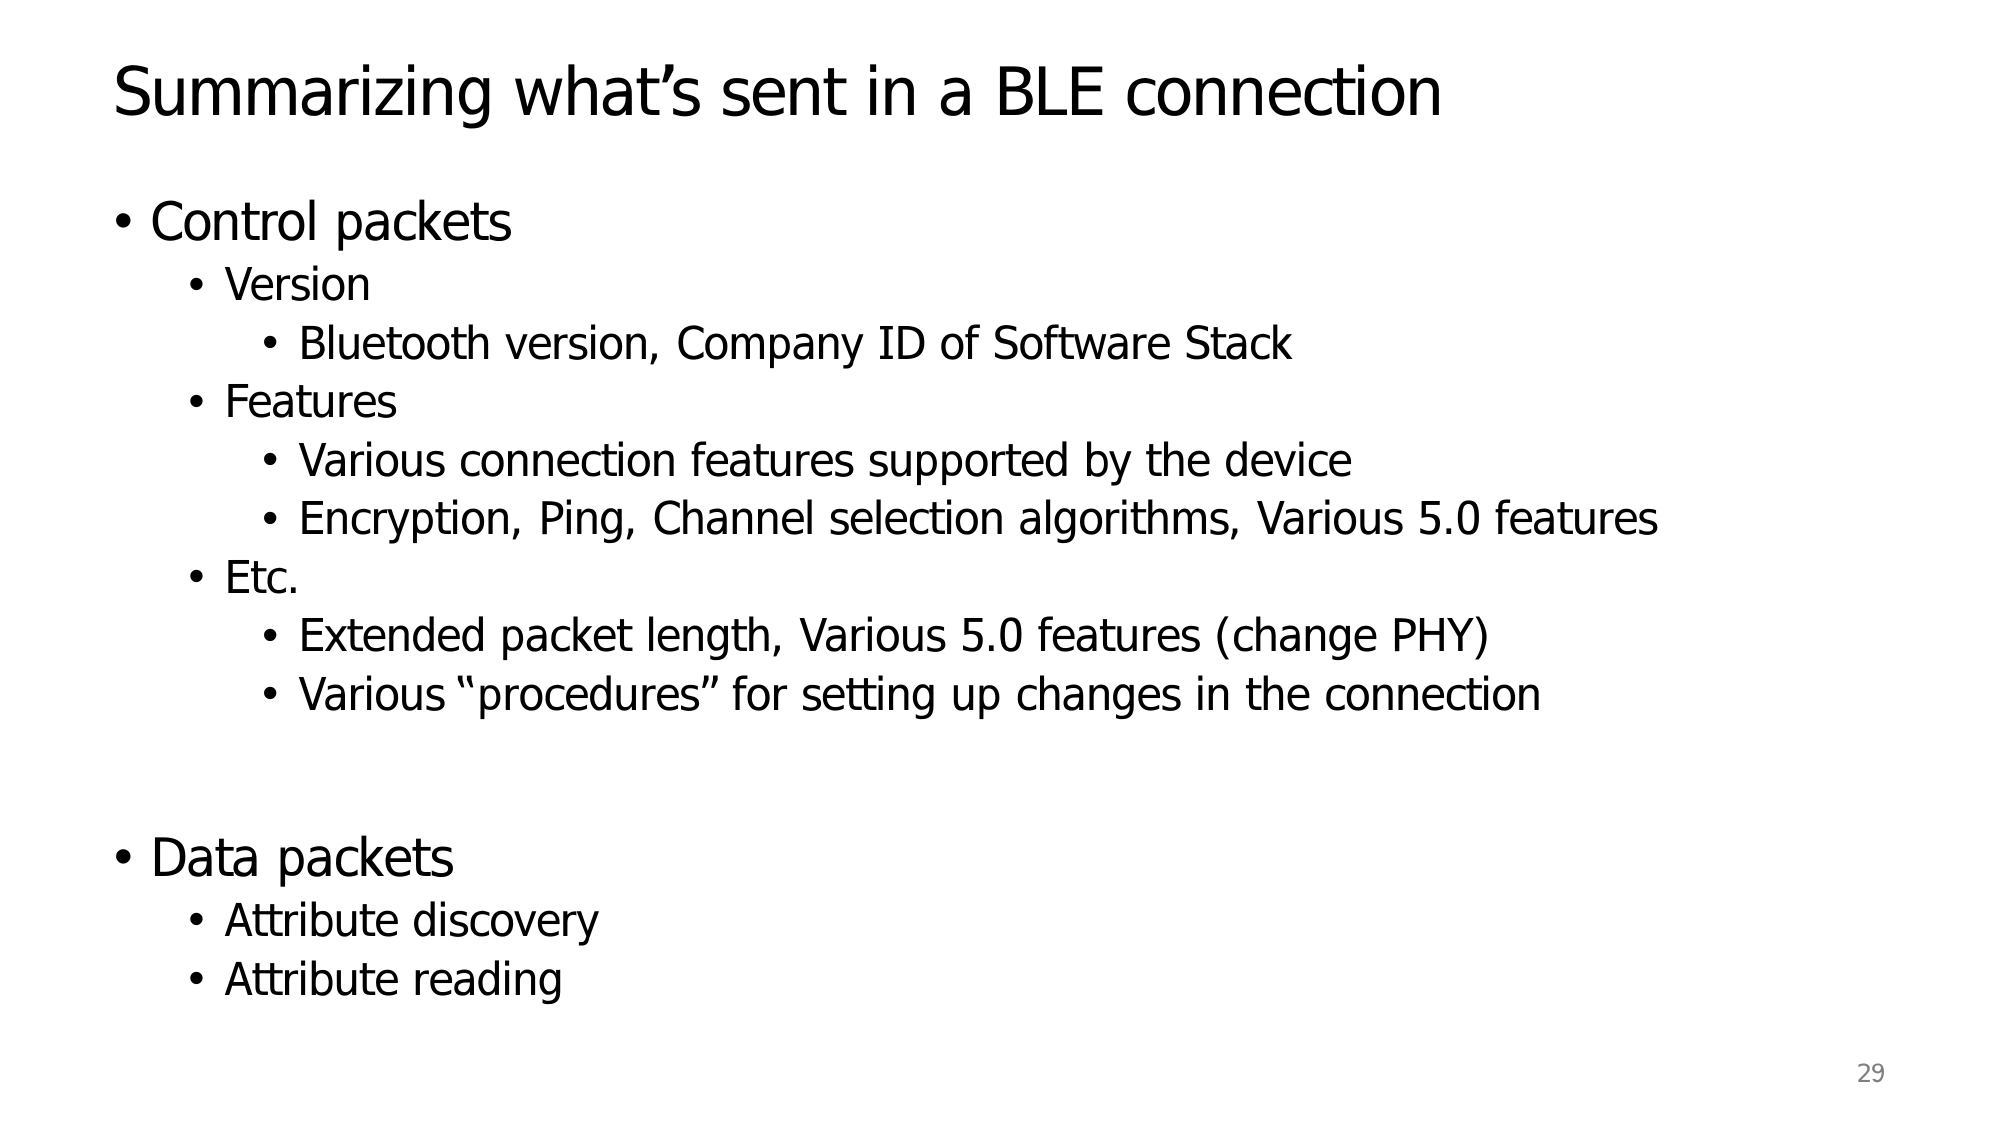

# Summarizing what’s sent in a BLE connection
Control packets
Version
Bluetooth version, Company ID of Software Stack
Features
Various connection features supported by the device
Encryption, Ping, Channel selection algorithms, Various 5.0 features
Etc.
Extended packet length, Various 5.0 features (change PHY)
Various “procedures” for setting up changes in the connection

Data packets
Attribute discovery
Attribute reading

29